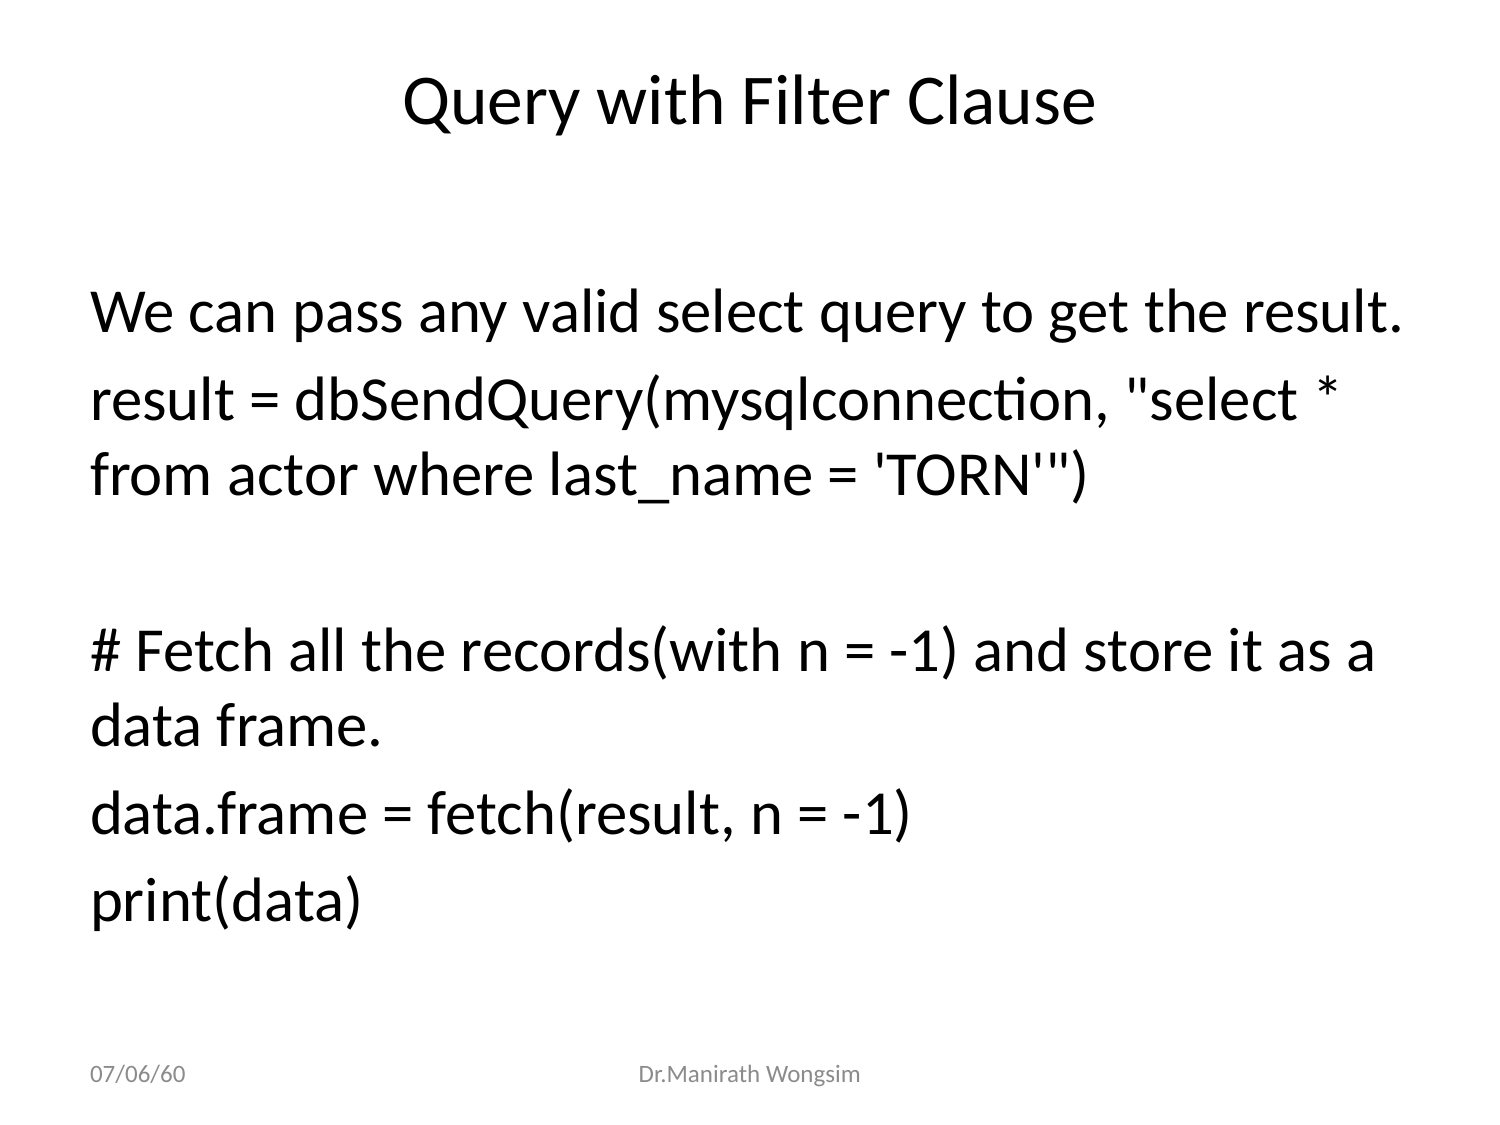

# Query with Filter Clause
We can pass any valid select query to get the result.
result = dbSendQuery(mysqlconnection, "select * from actor where last_name = 'TORN'")

# Fetch all the records(with n = -1) and store it as a data frame.
data.frame = fetch(result, n = -1)
print(data)

07/06/60
Dr.Manirath Wongsim